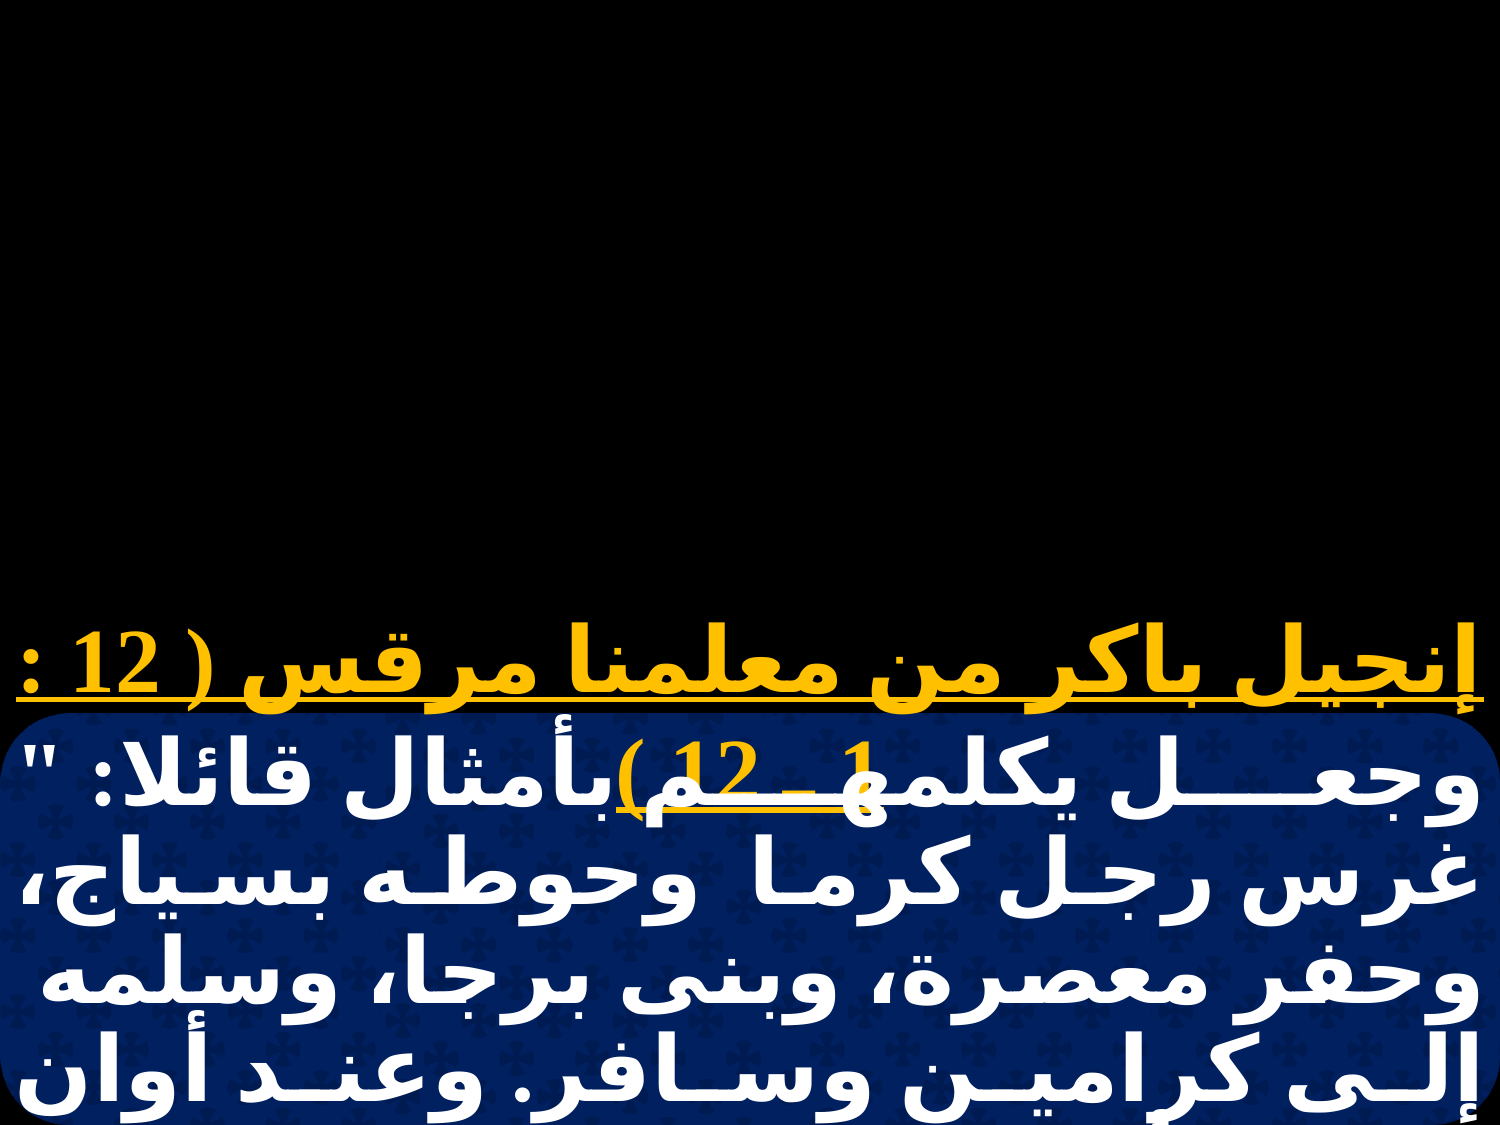

إنجيل باكر من معلمنا مرقس ( 12 : 1 ـ 12 )
وجعل يكلمهم بأمثال قائلا: " غرس رجل كرما  وحوطه بسياج، وحفر معصرة، وبنى برجا، وسلمه  إلى كرامين وسافر. وعند أوان الثمر، أرسل إلى  الكرامين عبدا ليأخذ من الكرامين من ثمار الكرم،